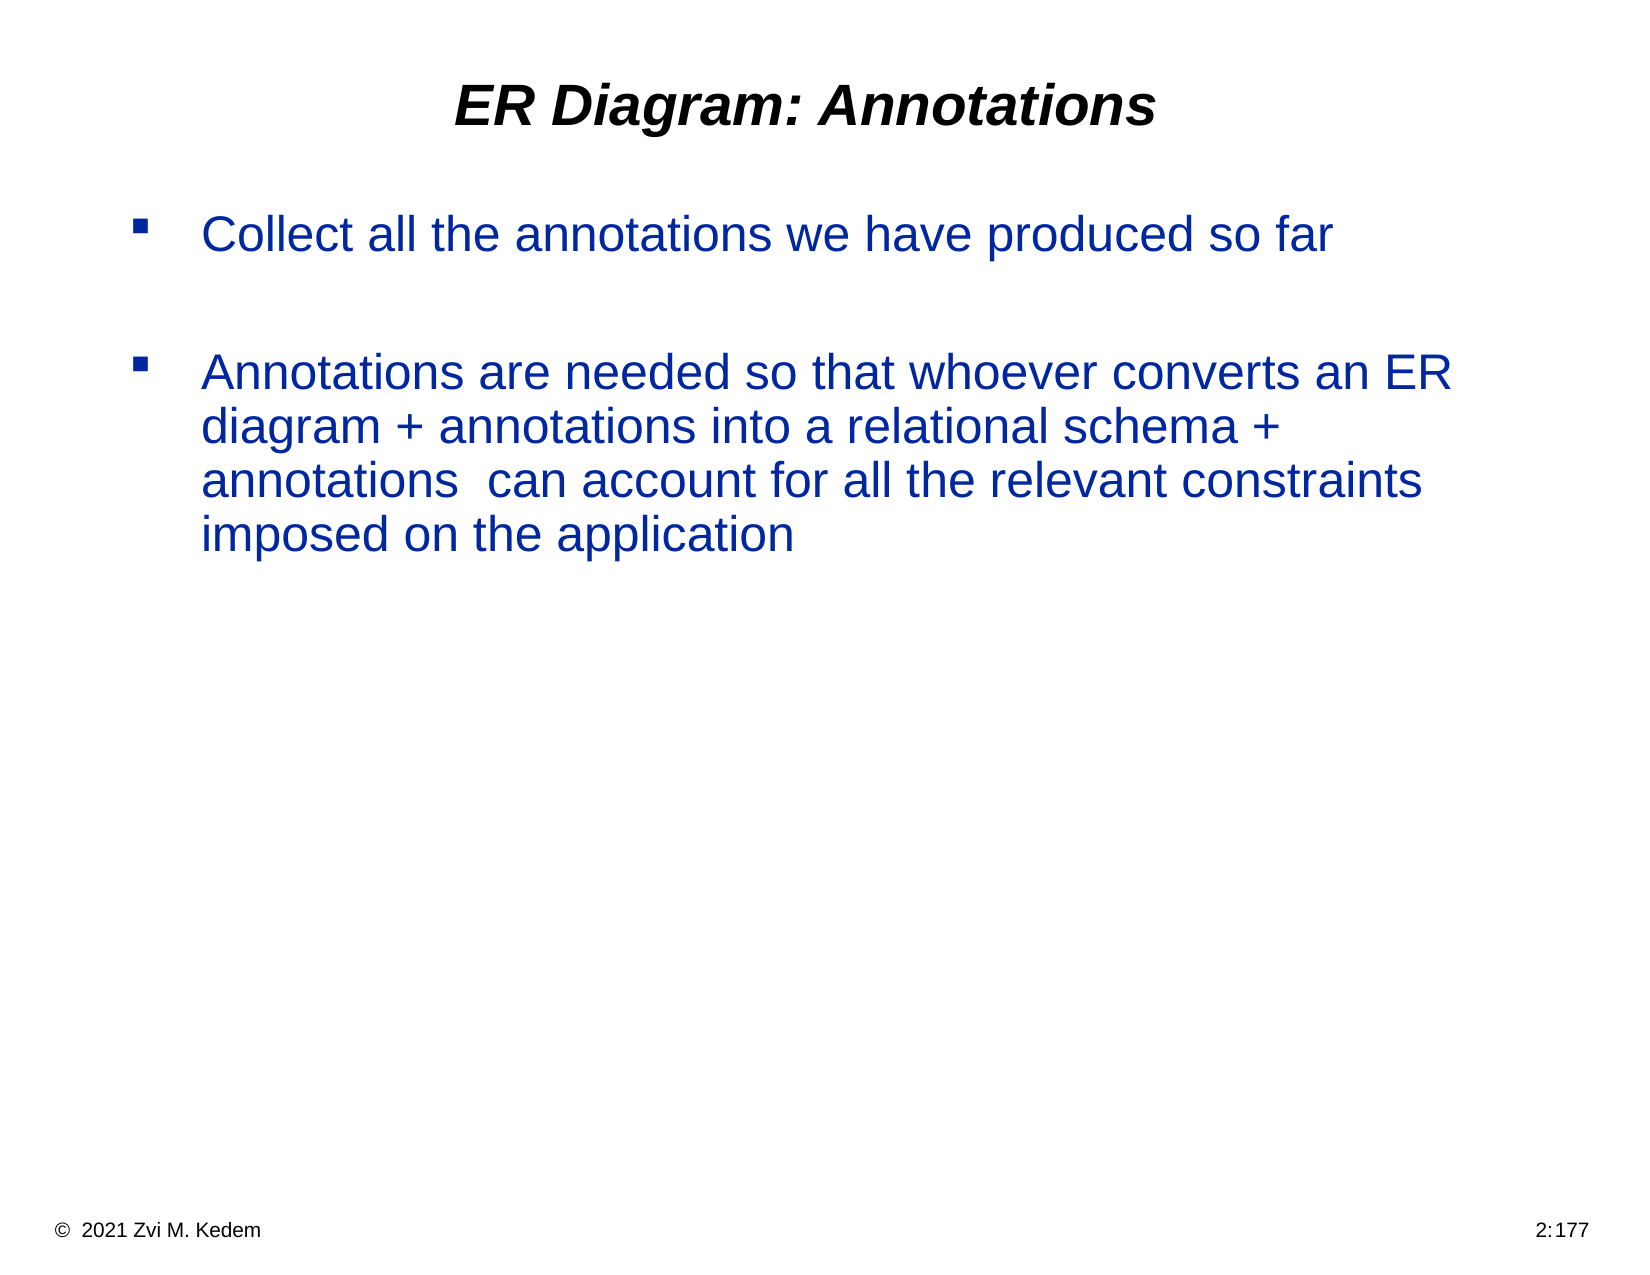

# ER Diagram: Annotations
Collect all the annotations we have produced so far

Annotations are needed so that whoever converts an ER diagram + annotations into a relational schema + annotations  can account for all the relevant constraints imposed on the application